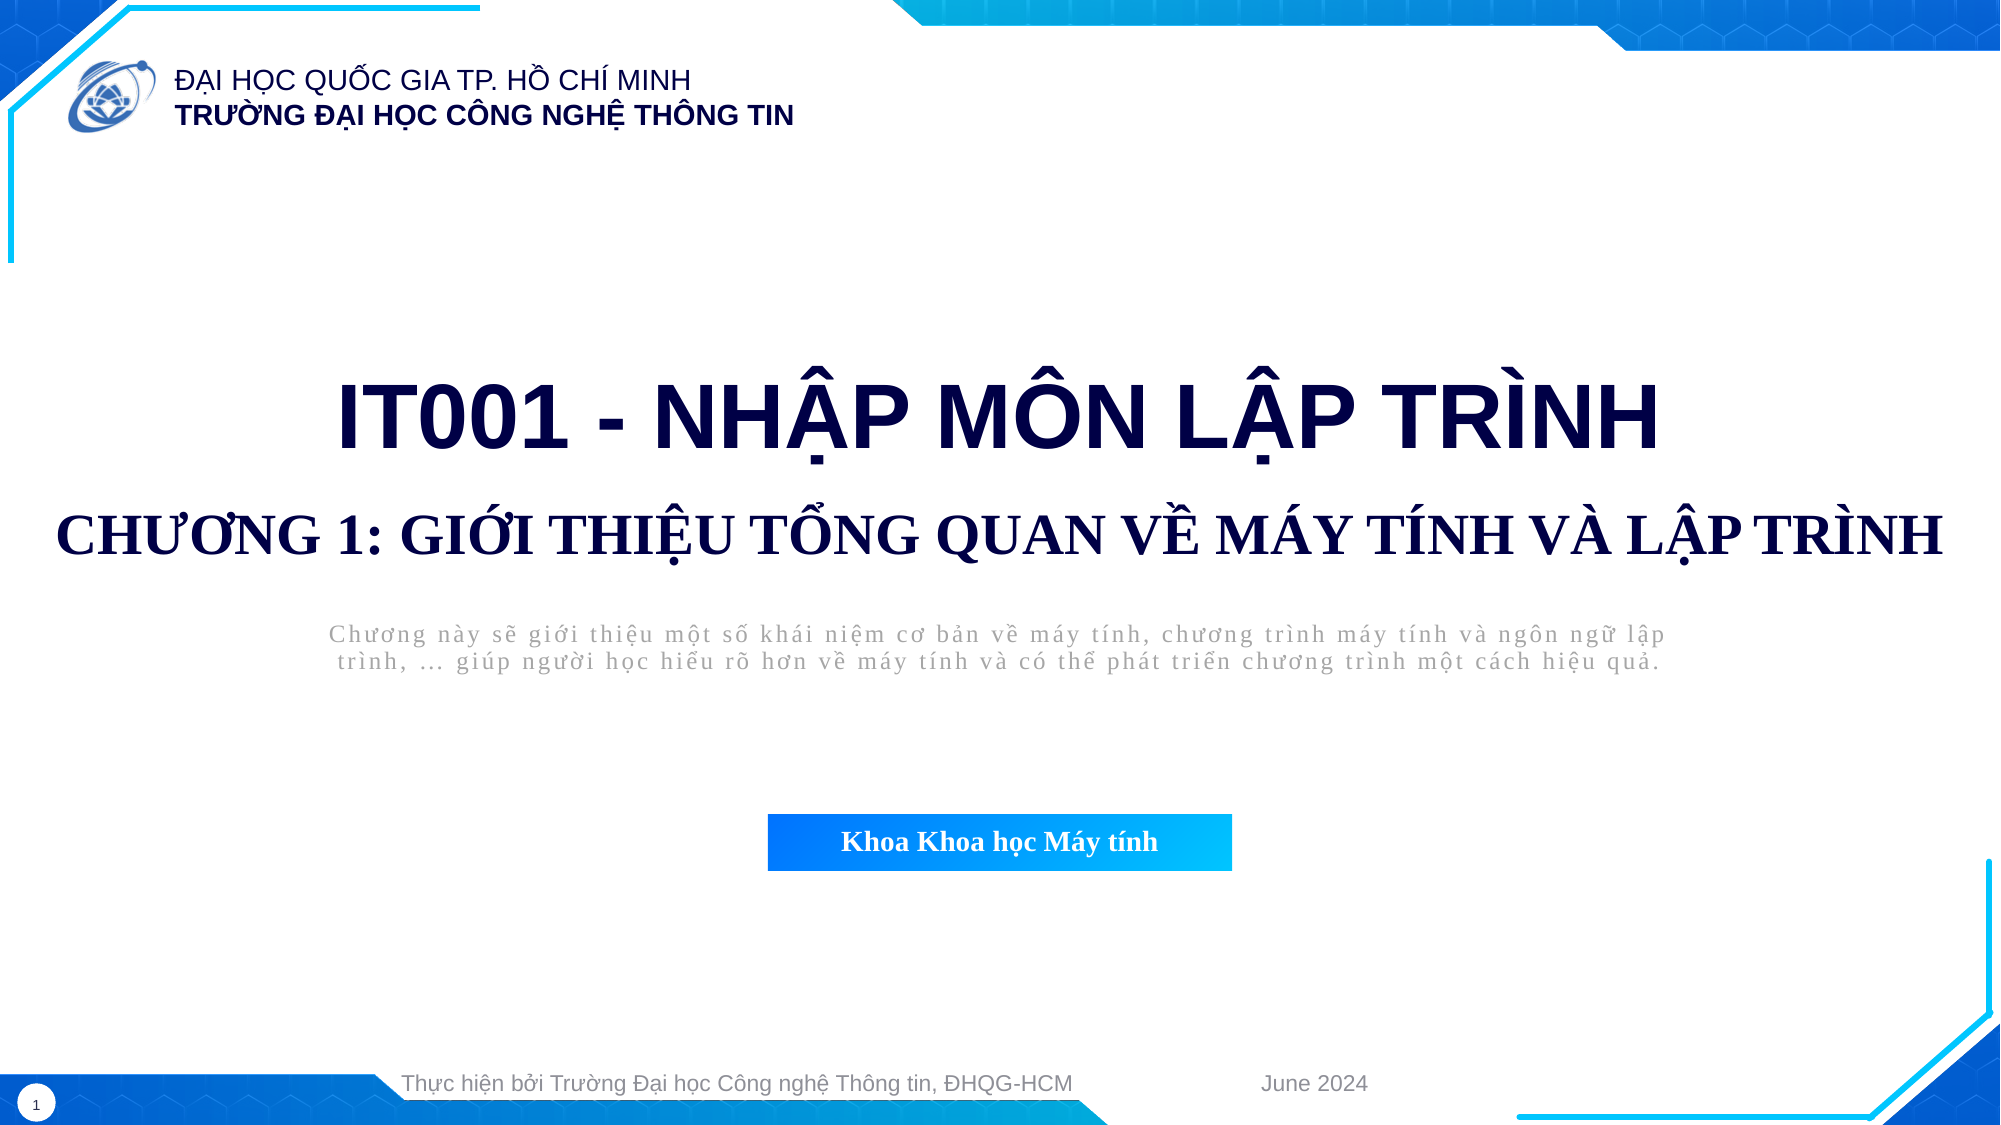

IT001 - NHẬP MÔN LẬP TRÌNH
CHƯƠNG 1: GIỚI THIỆU TỔNG QUAN VỀ MÁY TÍNH VÀ LẬP TRÌNH
Chương này sẽ giới thiệu một số khái niệm cơ bản về máy tính, chương trình máy tính và ngôn ngữ lập trình, … giúp người học hiểu rõ hơn về máy tính và có thể phát triển chương trình một cách hiệu quả.
Khoa Khoa học Máy tính
June 2024
Thực hiện bởi Trường Đại học Công nghệ Thông tin, ĐHQG-HCM
1